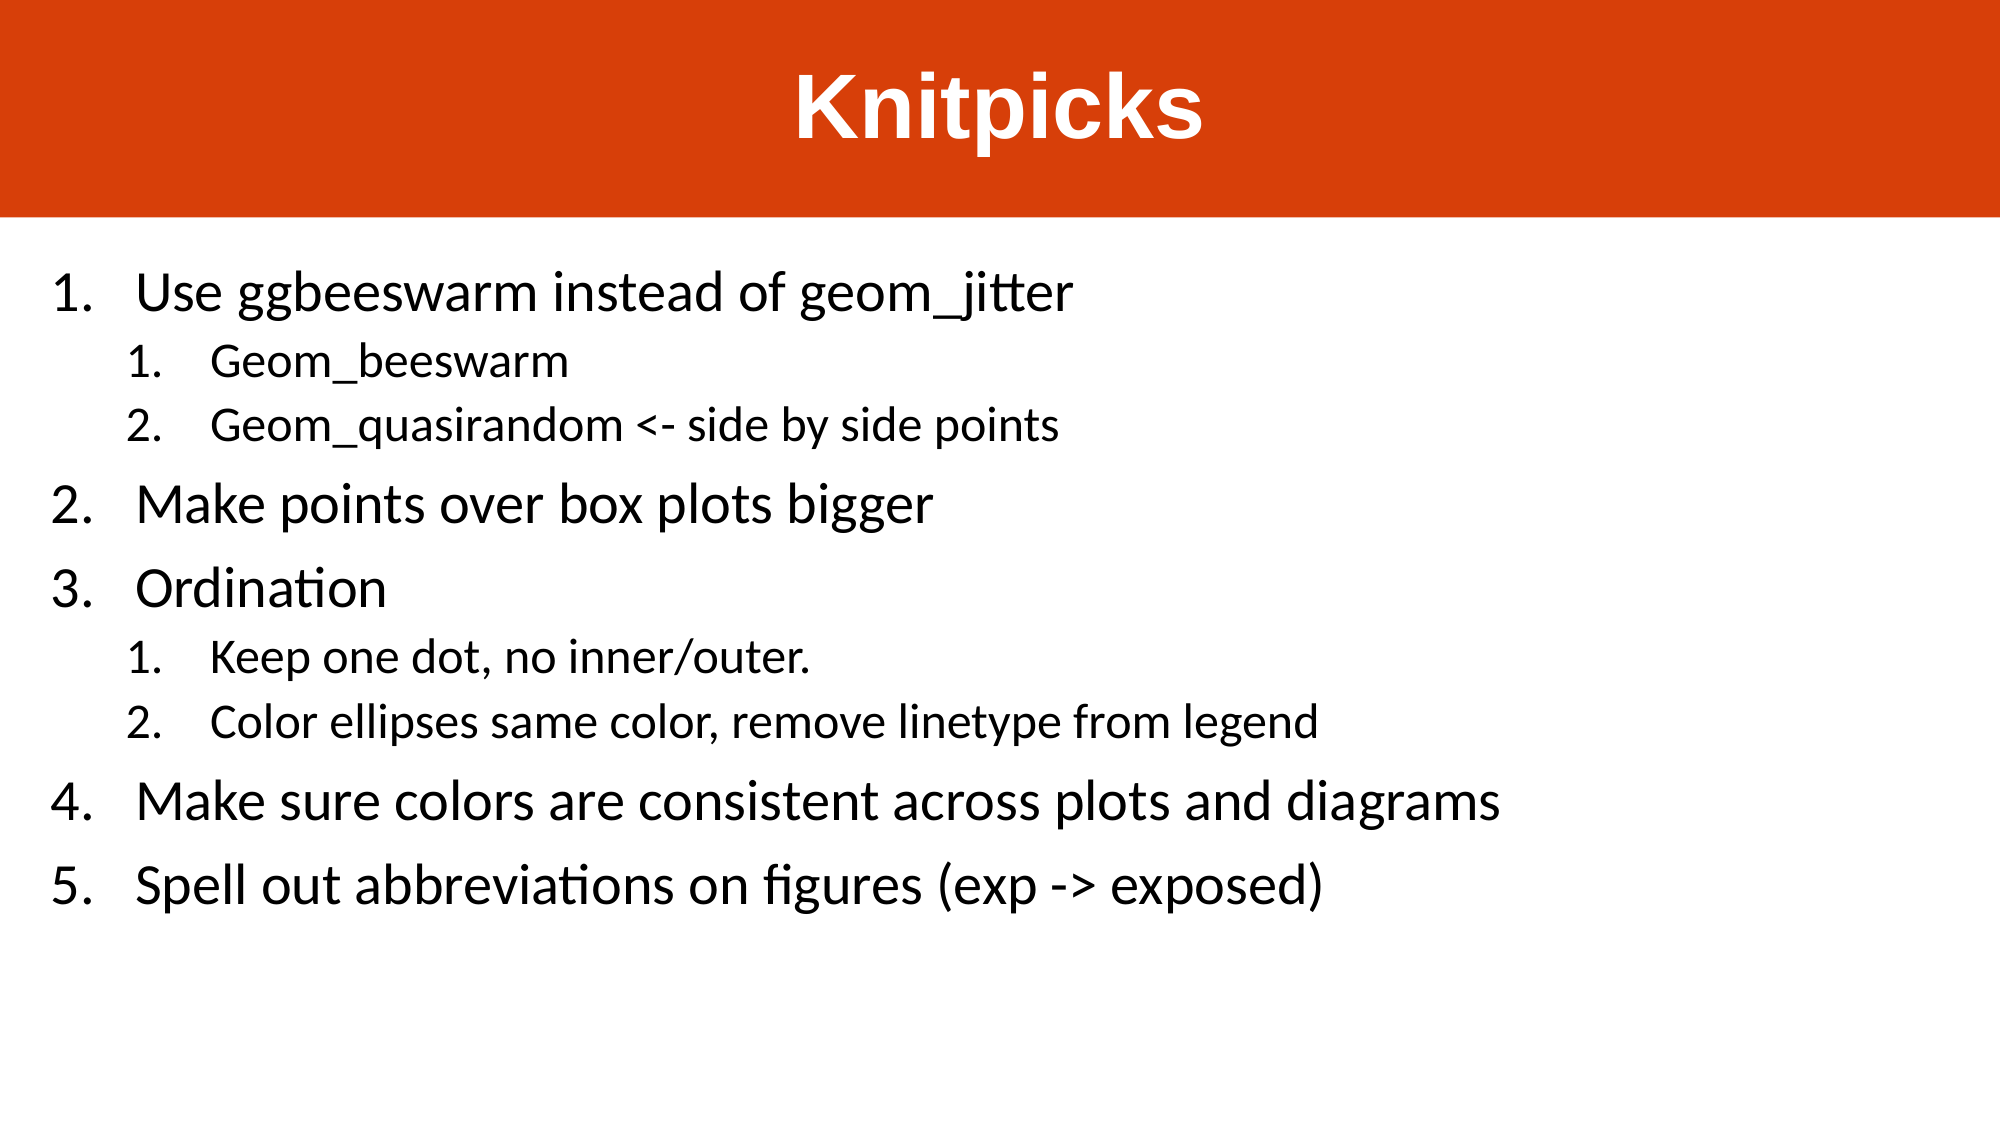

# Knitpicks
Use ggbeeswarm instead of geom_jitter
Geom_beeswarm
Geom_quasirandom <- side by side points
Make points over box plots bigger
Ordination
Keep one dot, no inner/outer.
Color ellipses same color, remove linetype from legend
Make sure colors are consistent across plots and diagrams
Spell out abbreviations on figures (exp -> exposed)